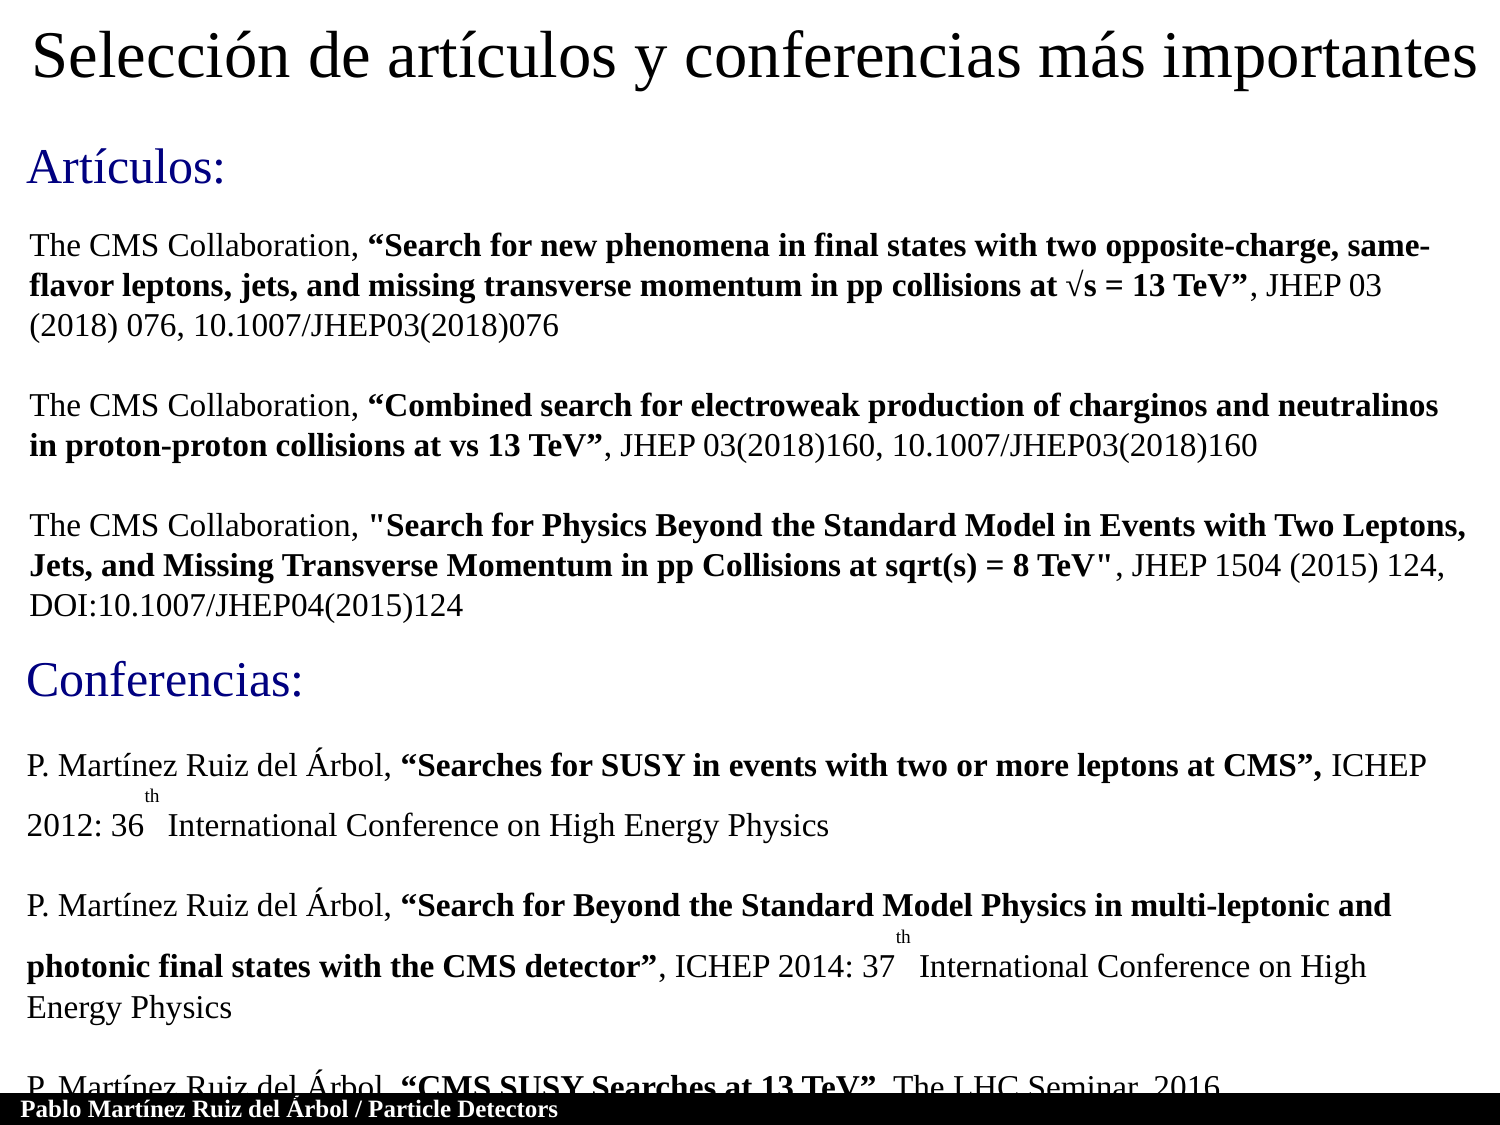

Selección de artículos y conferencias más importantes
Artículos:
The CMS Collaboration, “Search for new phenomena in final states with two opposite-charge, same-flavor leptons, jets, and missing transverse momentum in pp collisions at √s = 13 TeV”, JHEP 03 (2018) 076, 10.1007/JHEP03(2018)076

The CMS Collaboration, “Combined search for electroweak production of charginos and neutralinos in proton-proton collisions at vs 13 TeV”, JHEP 03(2018)160, 10.1007/JHEP03(2018)160

The CMS Collaboration, "Search for Physics Beyond the Standard Model in Events with Two Leptons, Jets, and Missing Transverse Momentum in pp Collisions at sqrt(s) = 8 TeV", JHEP 1504 (2015) 124, DOI:10.1007/JHEP04(2015)124

Conferencias:
P. Martínez Ruiz del Árbol, “Searches for SUSY in events with two or more leptons at CMS”, ICHEP 2012: 36th International Conference on High Energy Physics

P. Martínez Ruiz del Árbol, “Search for Beyond the Standard Model Physics in multi-leptonic and photonic final states with the CMS detector”, ICHEP 2014: 37th International Conference on High Energy Physics

P. Martínez Ruiz del Árbol, “CMS SUSY Searches at 13 TeV”, The LHC Seminar, 2016